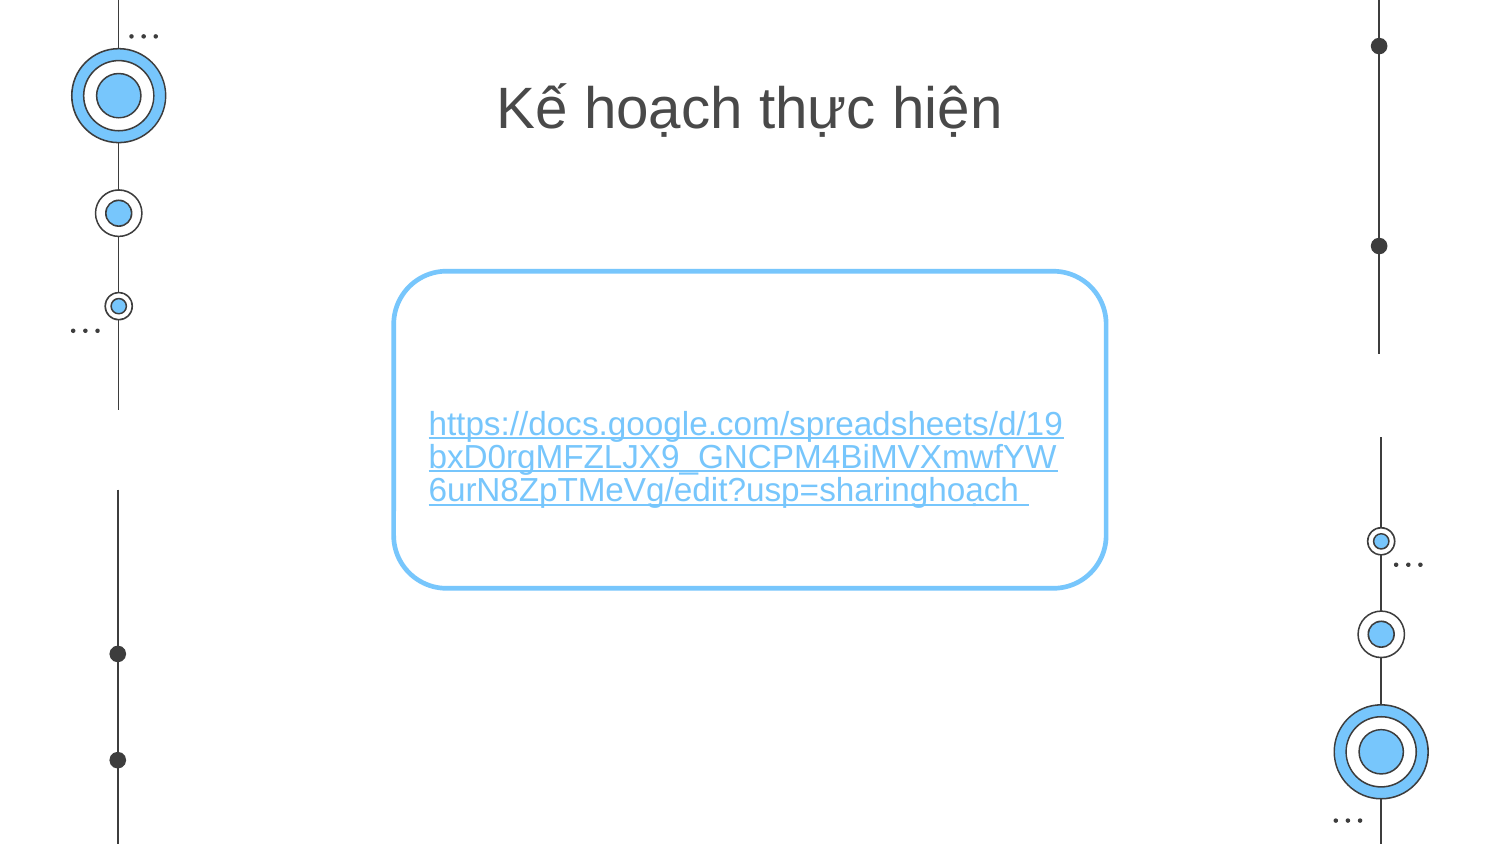

# Kế hoạch thực hiện
$20K

https://docs.google.com/spreadsheets/d/19bxD0rgMFZLJX9_GNCPM4BiMVXmwfYW6urN8ZpTMeVg/edit?usp=sharinghoạch
45K